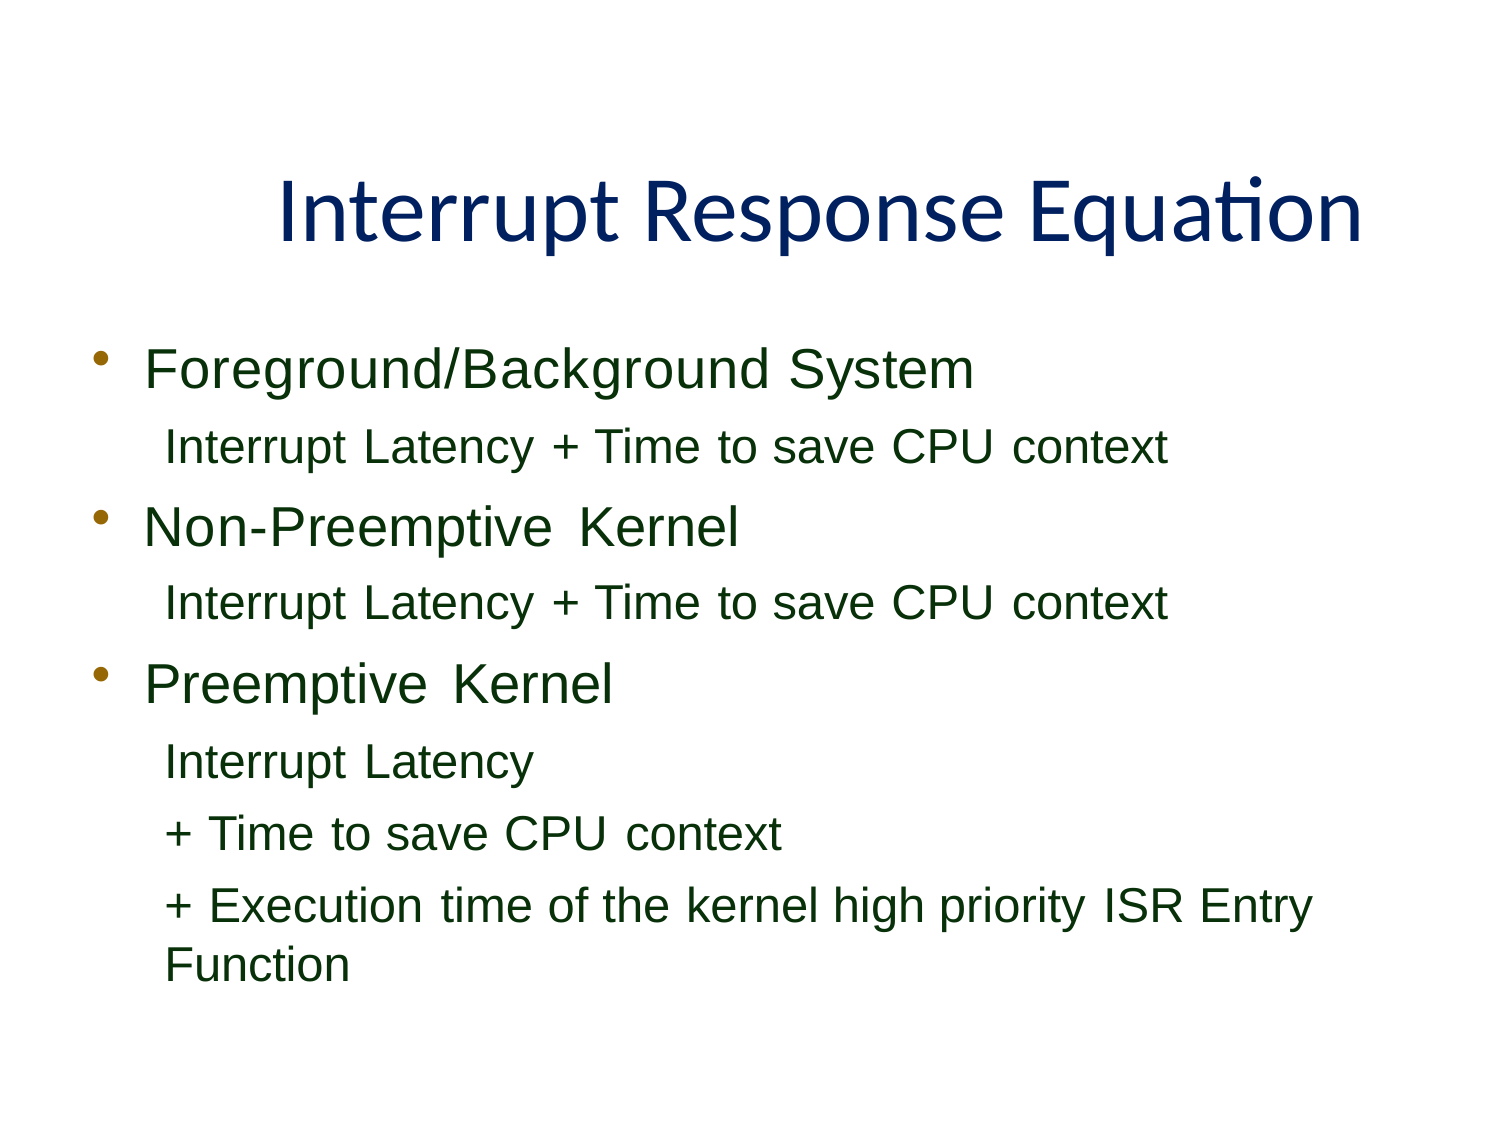

# Interrupt Response Equation
Foreground/Background System
Interrupt Latency + Time to save CPU context
Non-Preemptive Kernel
Interrupt Latency + Time to save CPU context
Preemptive Kernel
Interrupt Latency
+ Time to save CPU context
+ Execution time of the kernel high priority ISR Entry Function